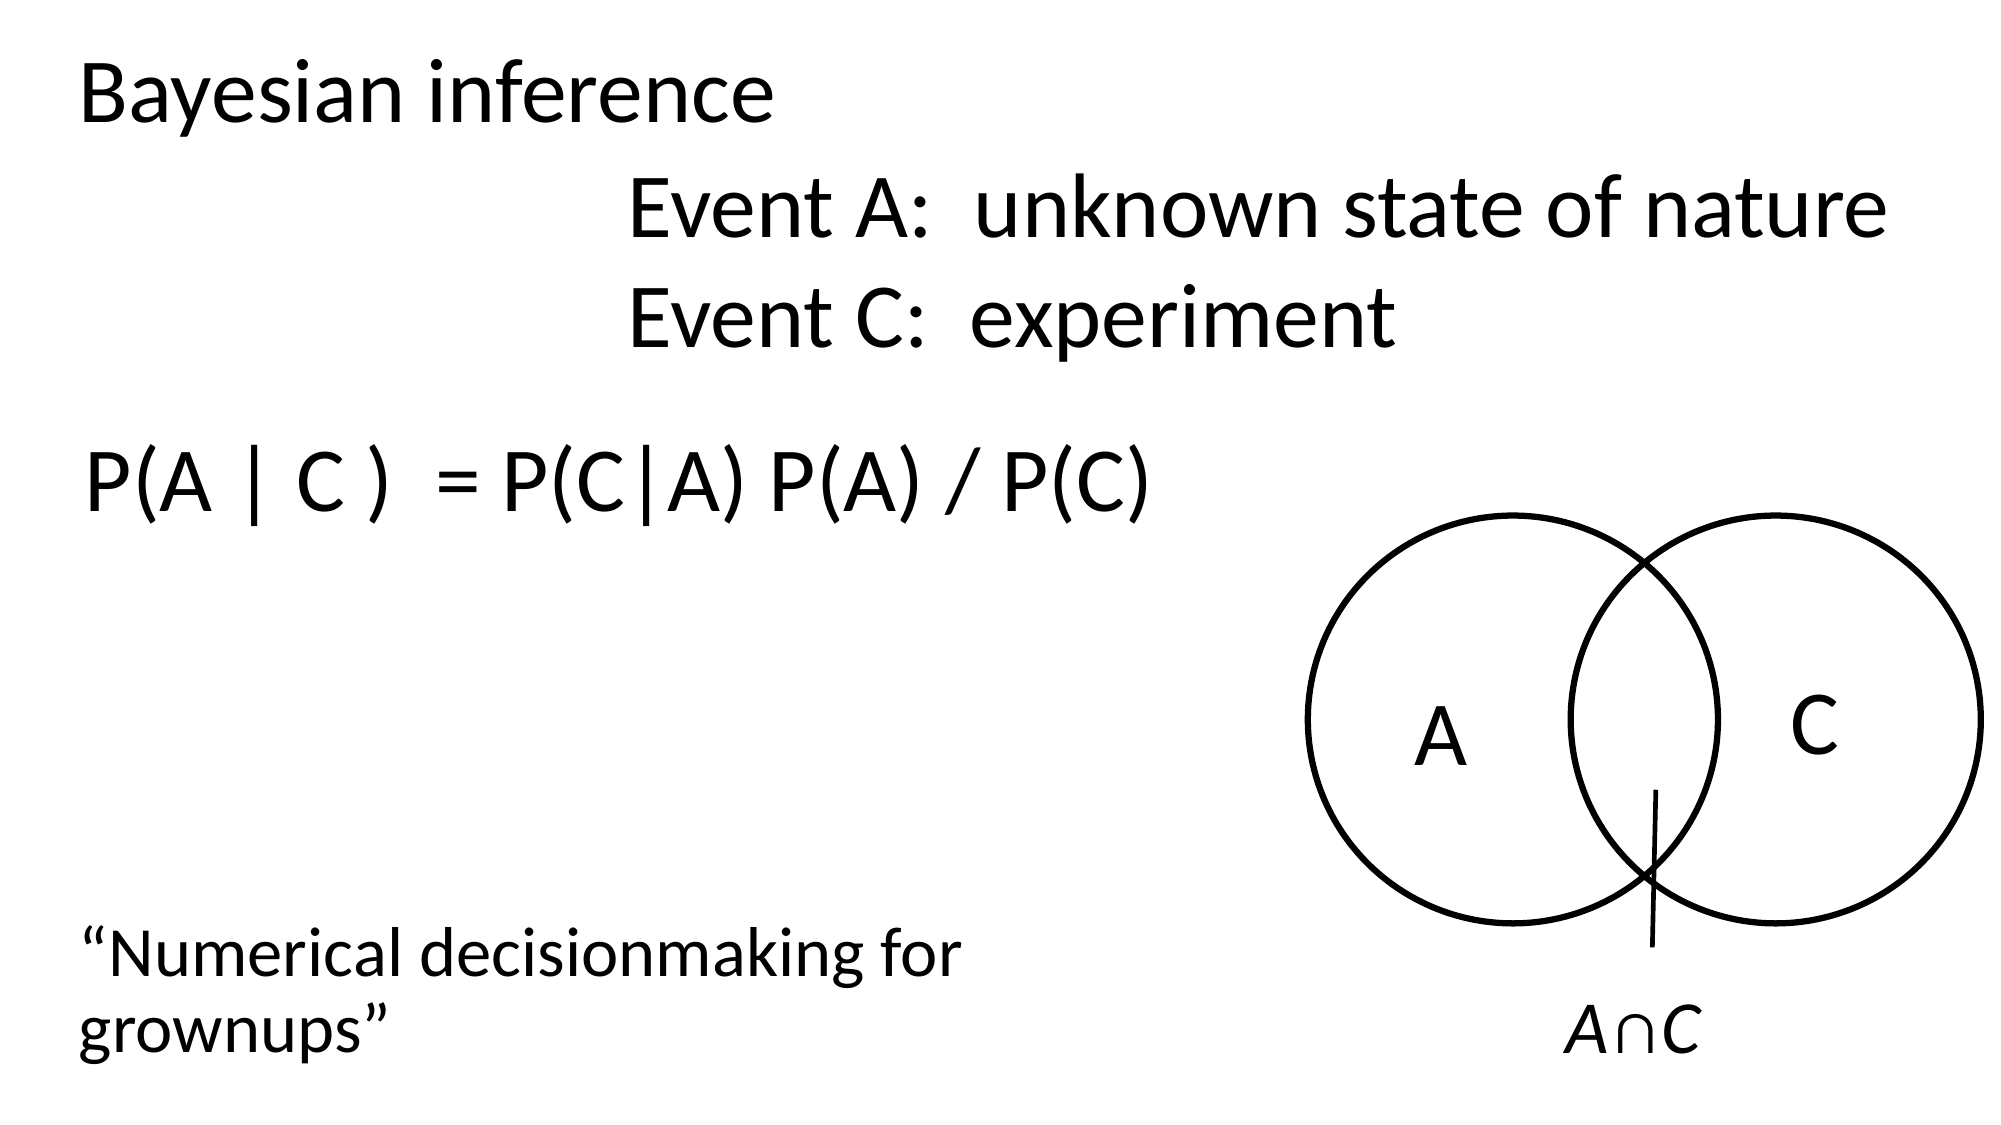

# Bayesian inference
Event A:  unknown state of nature
Event C:  experiment
P(A | C )  = P(C|A) P(A) / P(C)

C
A
“Numerical decisionmaking for grownups”
A∩C